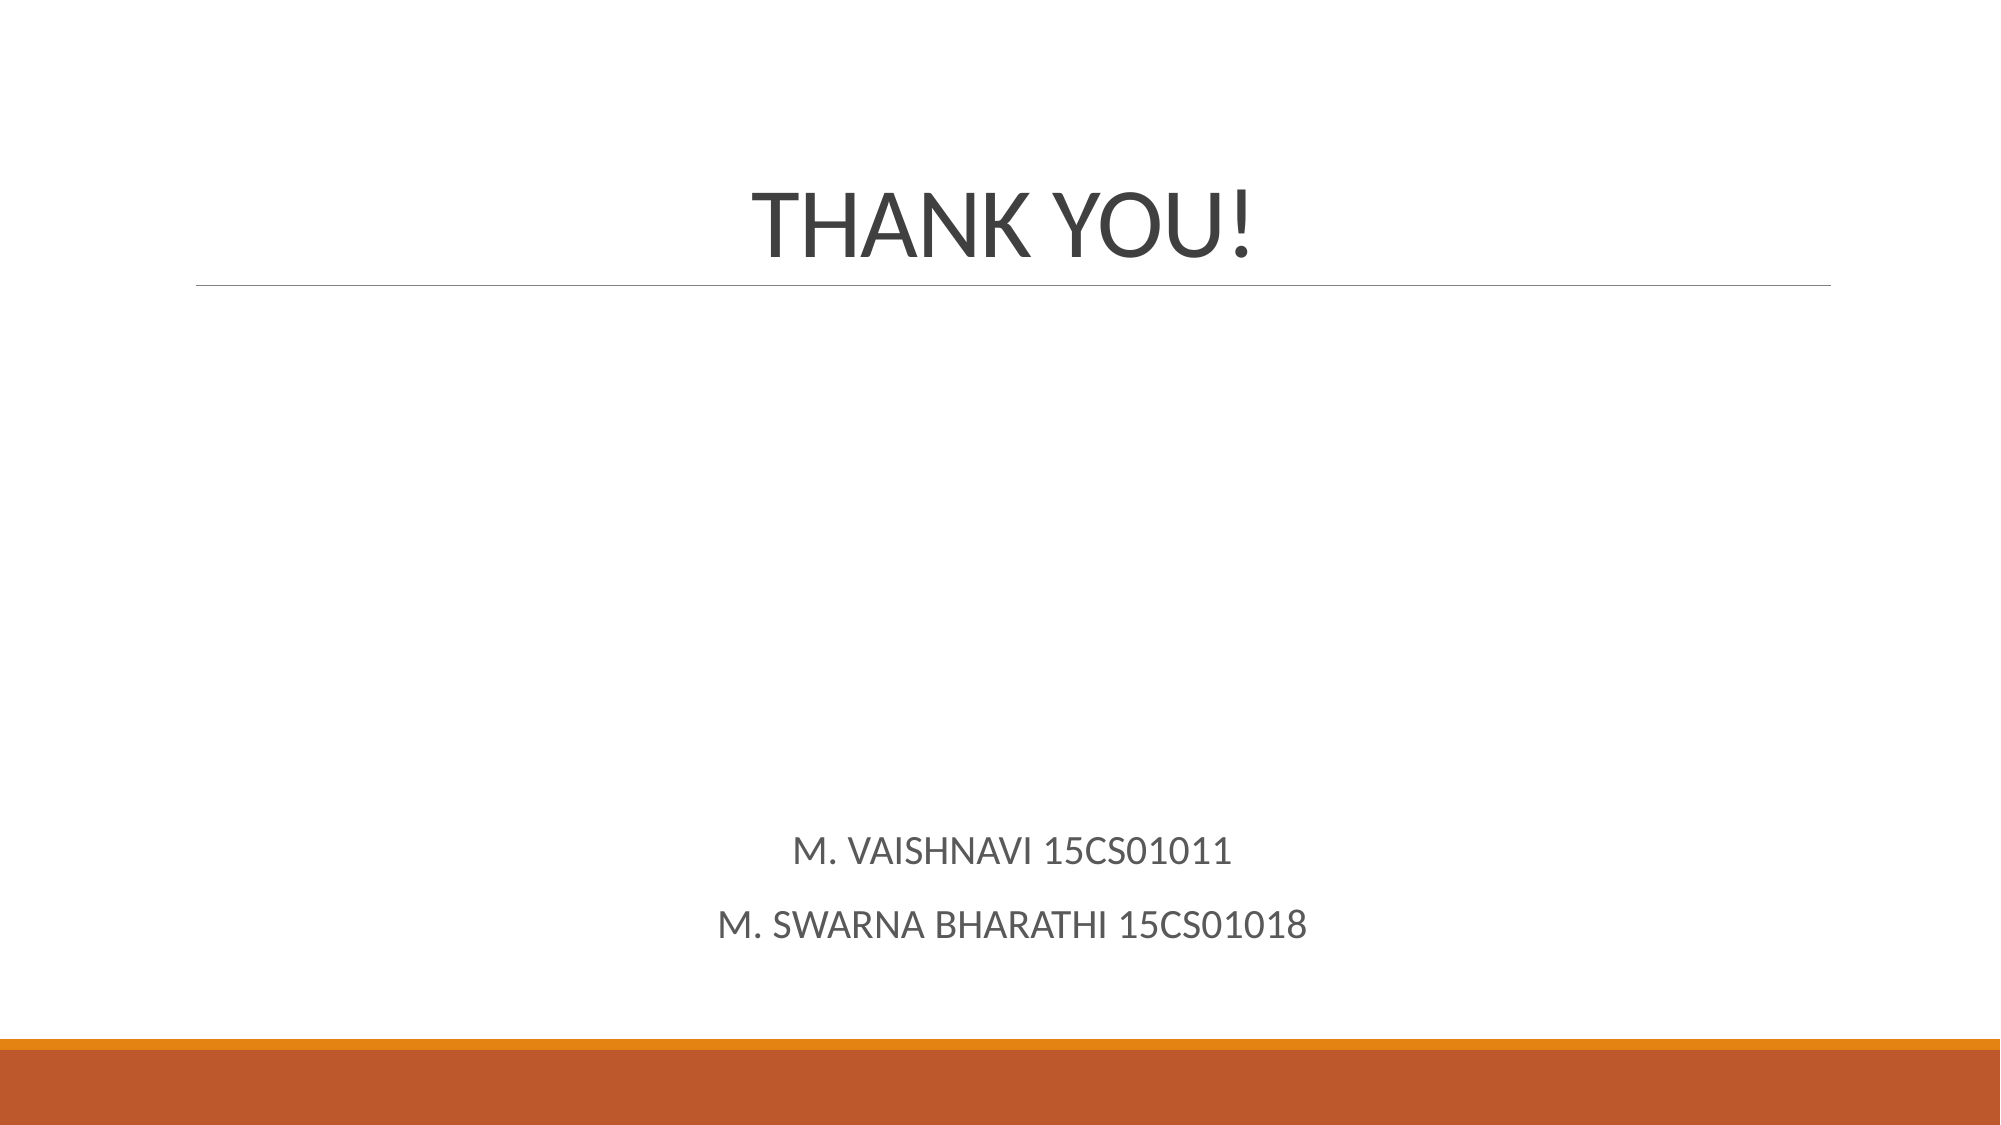

# THANK YOU!
M. VAISHNAVI 15CS01011
M. SWARNA BHARATHI 15CS01018